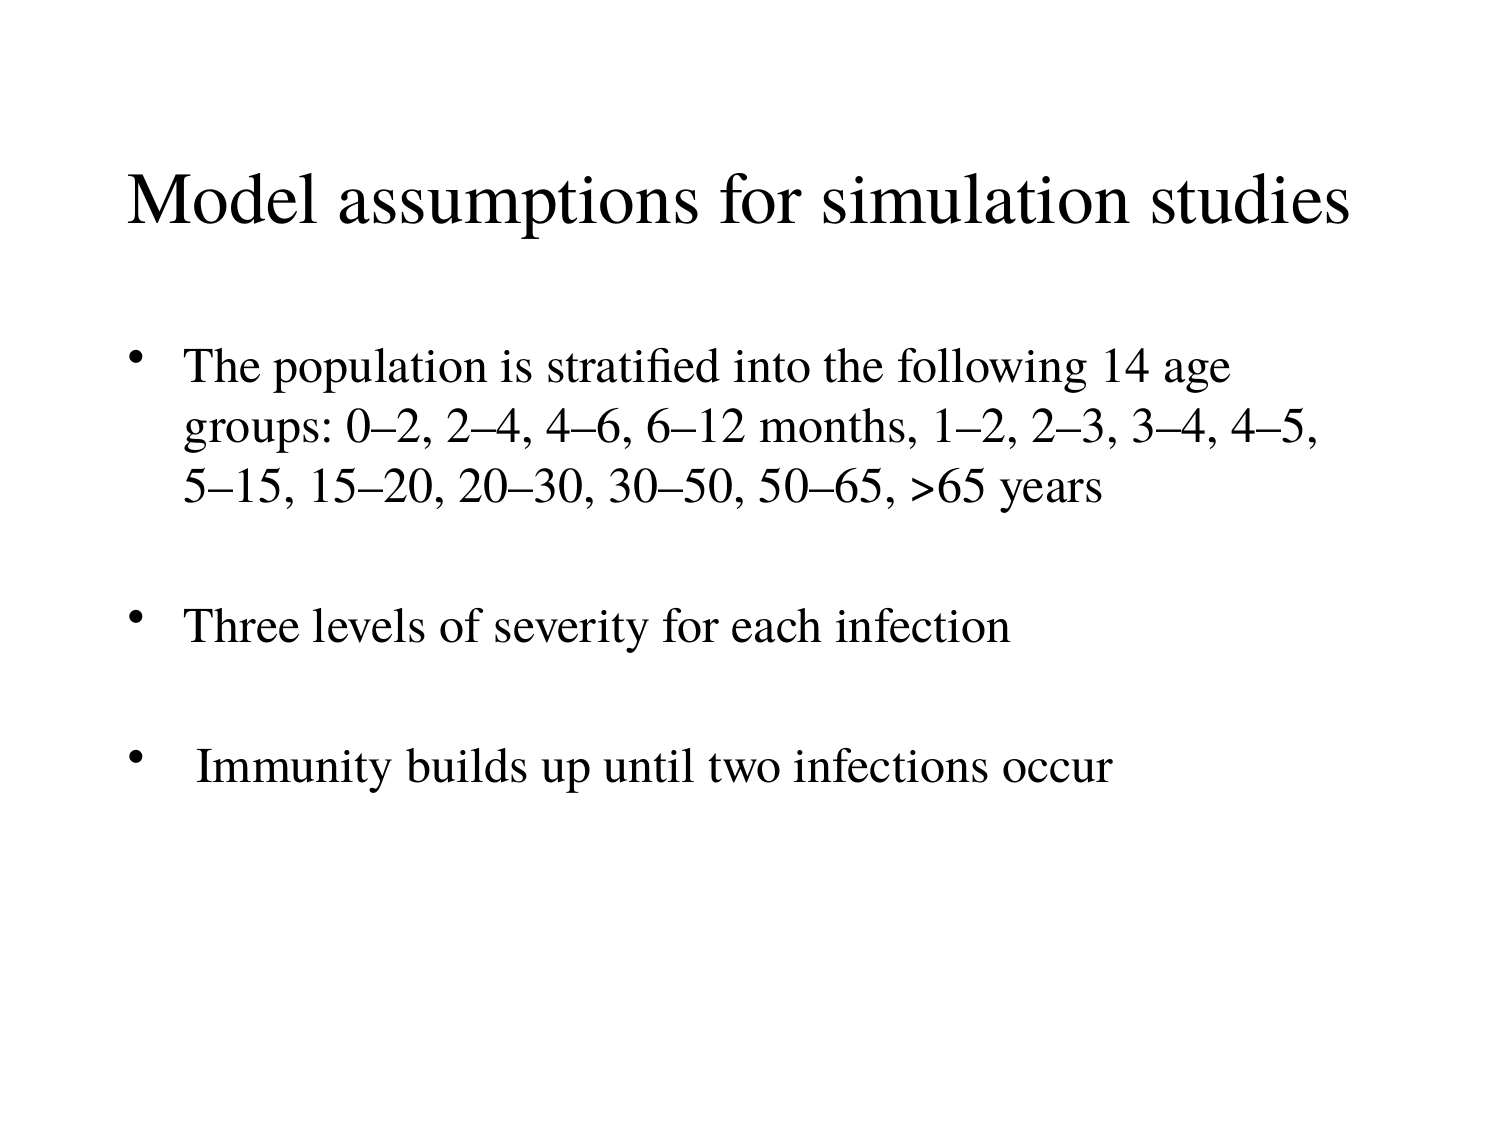

# Model assumptions for simulation studies
The population is stratified into the following 14 age groups: 0–2, 2–4, 4–6, 6–12 months, 1–2, 2–3, 3–4, 4–5, 5–15, 15–20, 20–30, 30–50, 50–65, >65 years

Three levels of severity for each infection

 Immunity builds up until two infections occur